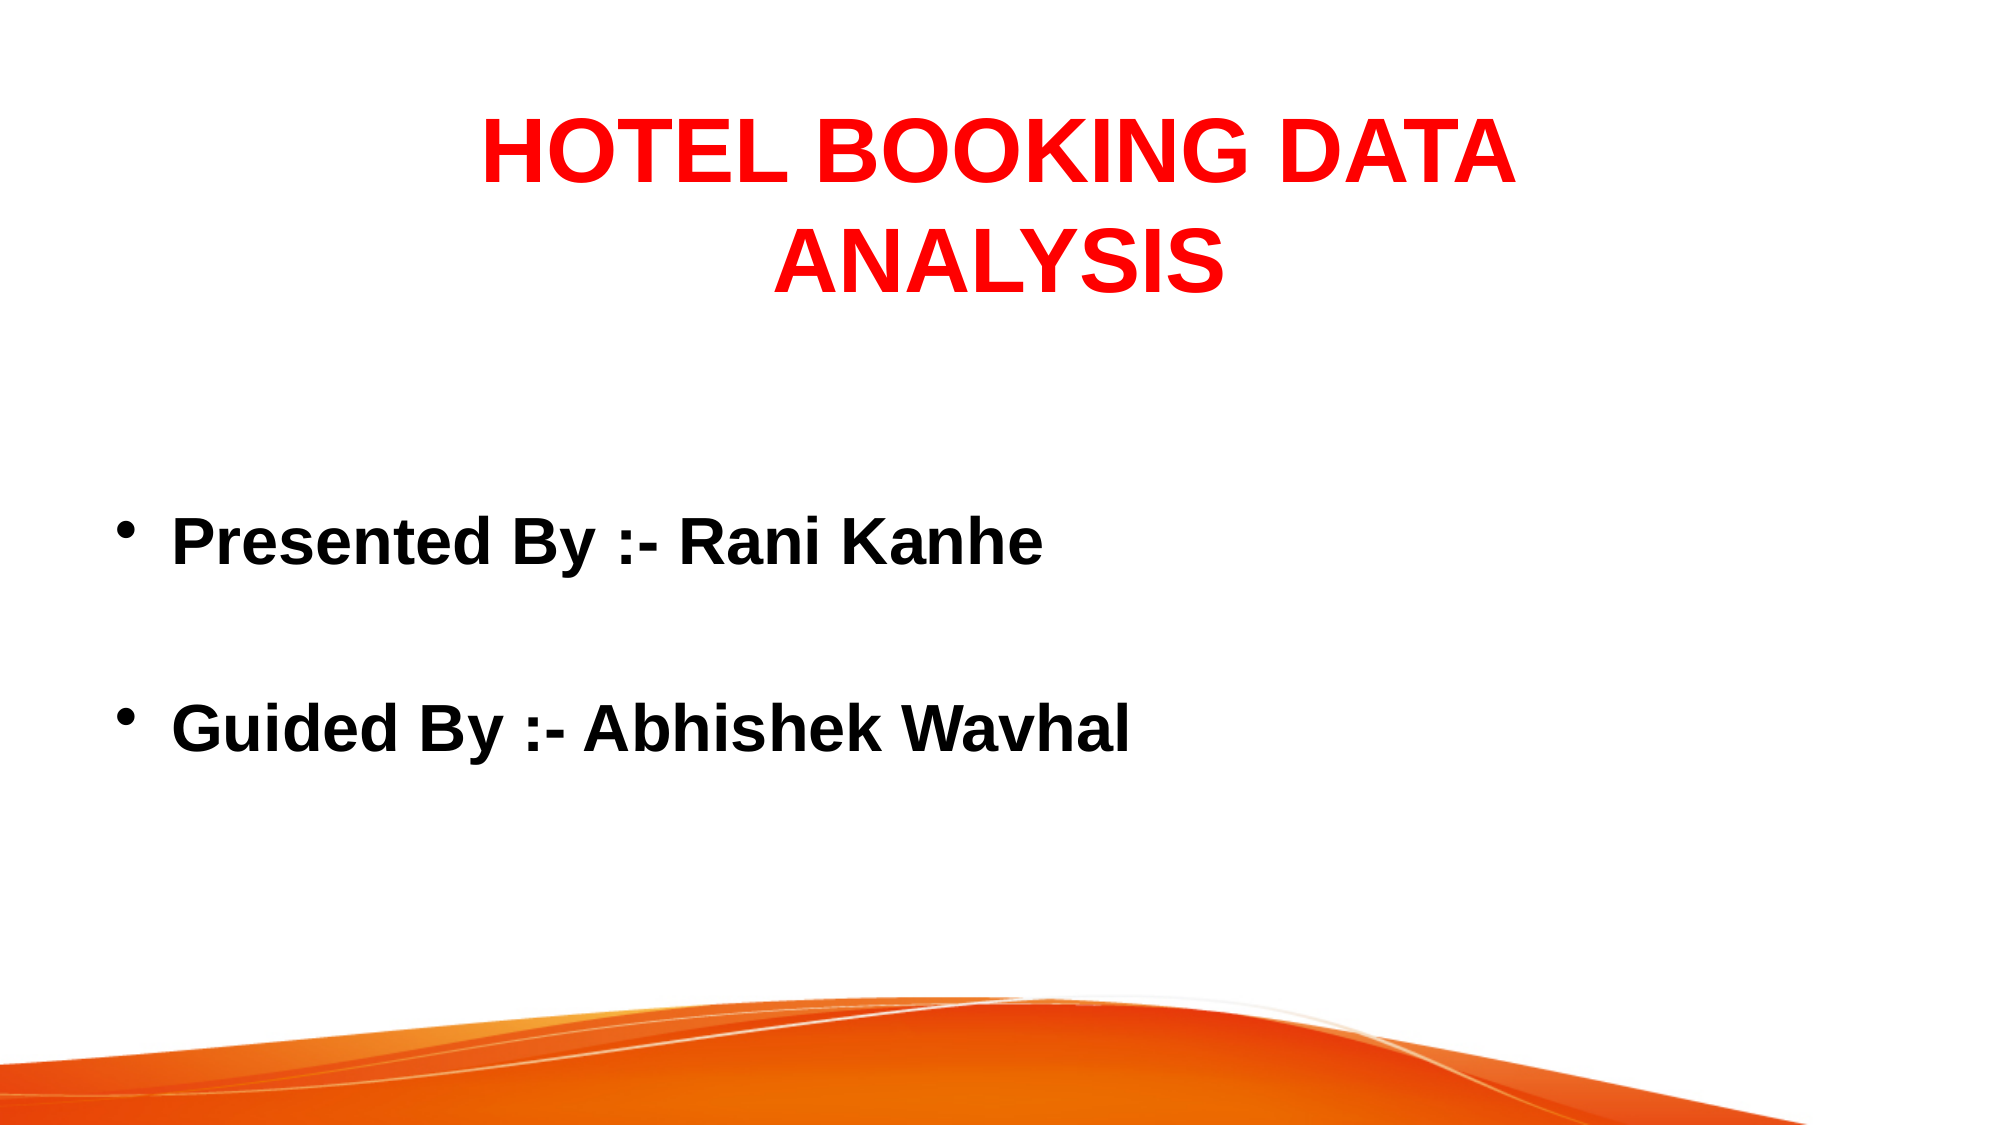

# HOTEL BOOKING DATA ANALYSIS

Presented By :- Rani Kanhe

Guided By :- Abhishek Wavhal